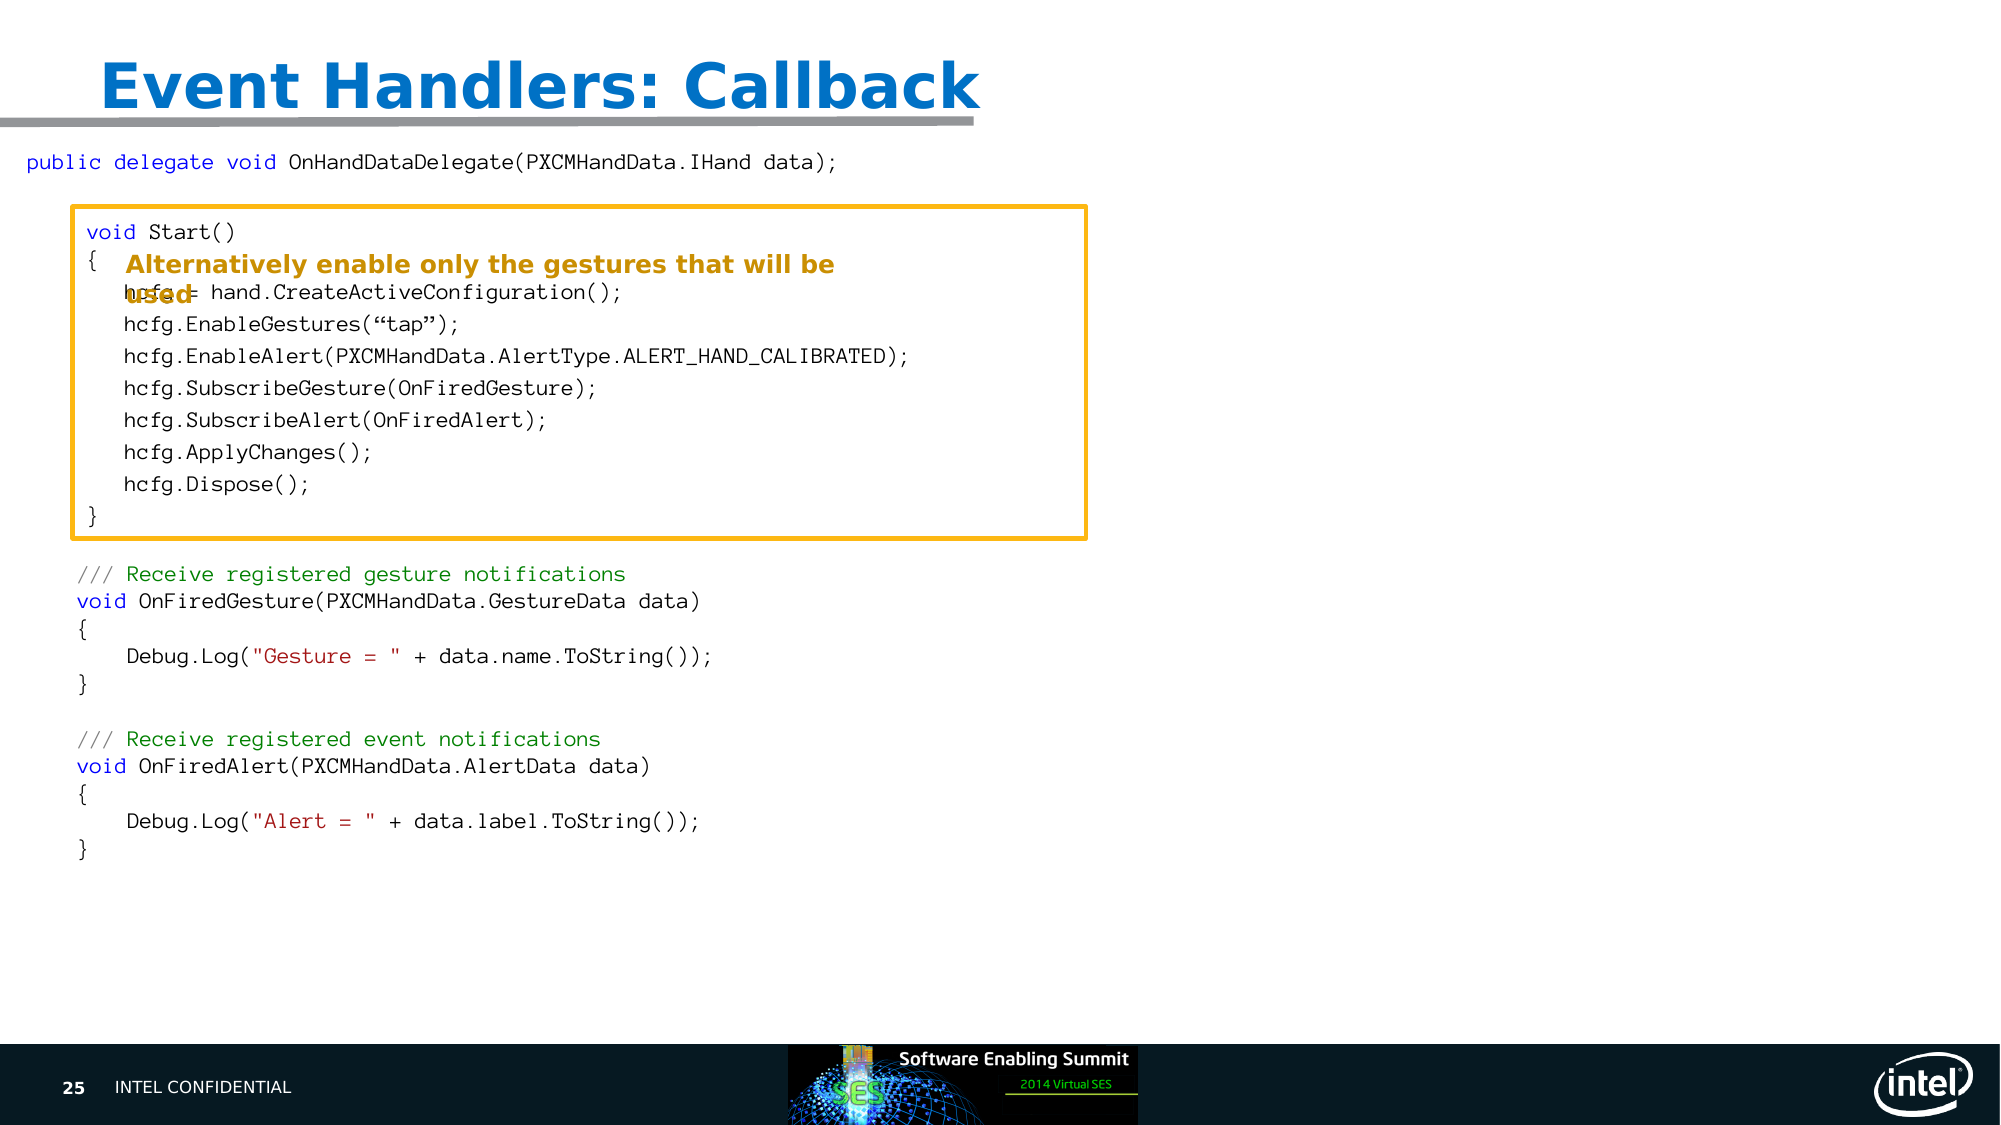

# Event Handlers: Callback
public delegate void OnHandDataDelegate(PXCMHandData.IHand data);

    // Use this for initialization
    void Start()
    {
        // Create hand configuration instance, enable and subscribe to all gestures
        hcfg = hand.CreateActiveConfiguration();
        hcfg.EnableAllGestures();
        hcfg.EnableAllAlerts();
        hcfg.SubscribeGesture(OnFiredGesture);
        hcfg.SubscribeAlert(OnFiredAlert);
        hcfg.ApplyChanges();
        hcfg.Dispose();
}

    /// Receive registered gesture notifications
    void OnFiredGesture(PXCMHandData.GestureData data)
    {
        Debug.Log("Gesture = " + data.name.ToString());
    }

    /// Receive registered event notifications
    void OnFiredAlert(PXCMHandData.AlertData data)
    {
        Debug.Log("Alert = " + data.label.ToString());
    }

void Start()
{
hcfg = hand.CreateActiveConfiguration();
hcfg.EnableGestures(“tap”);
hcfg.EnableAlert(PXCMHandData.AlertType.ALERT_HAND_CALIBRATED);
hcfg.SubscribeGesture(OnFiredGesture);
hcfg.SubscribeAlert(OnFiredAlert);
hcfg.ApplyChanges();
hcfg.Dispose();
}
Alternatively enable only the gestures that will be used
25